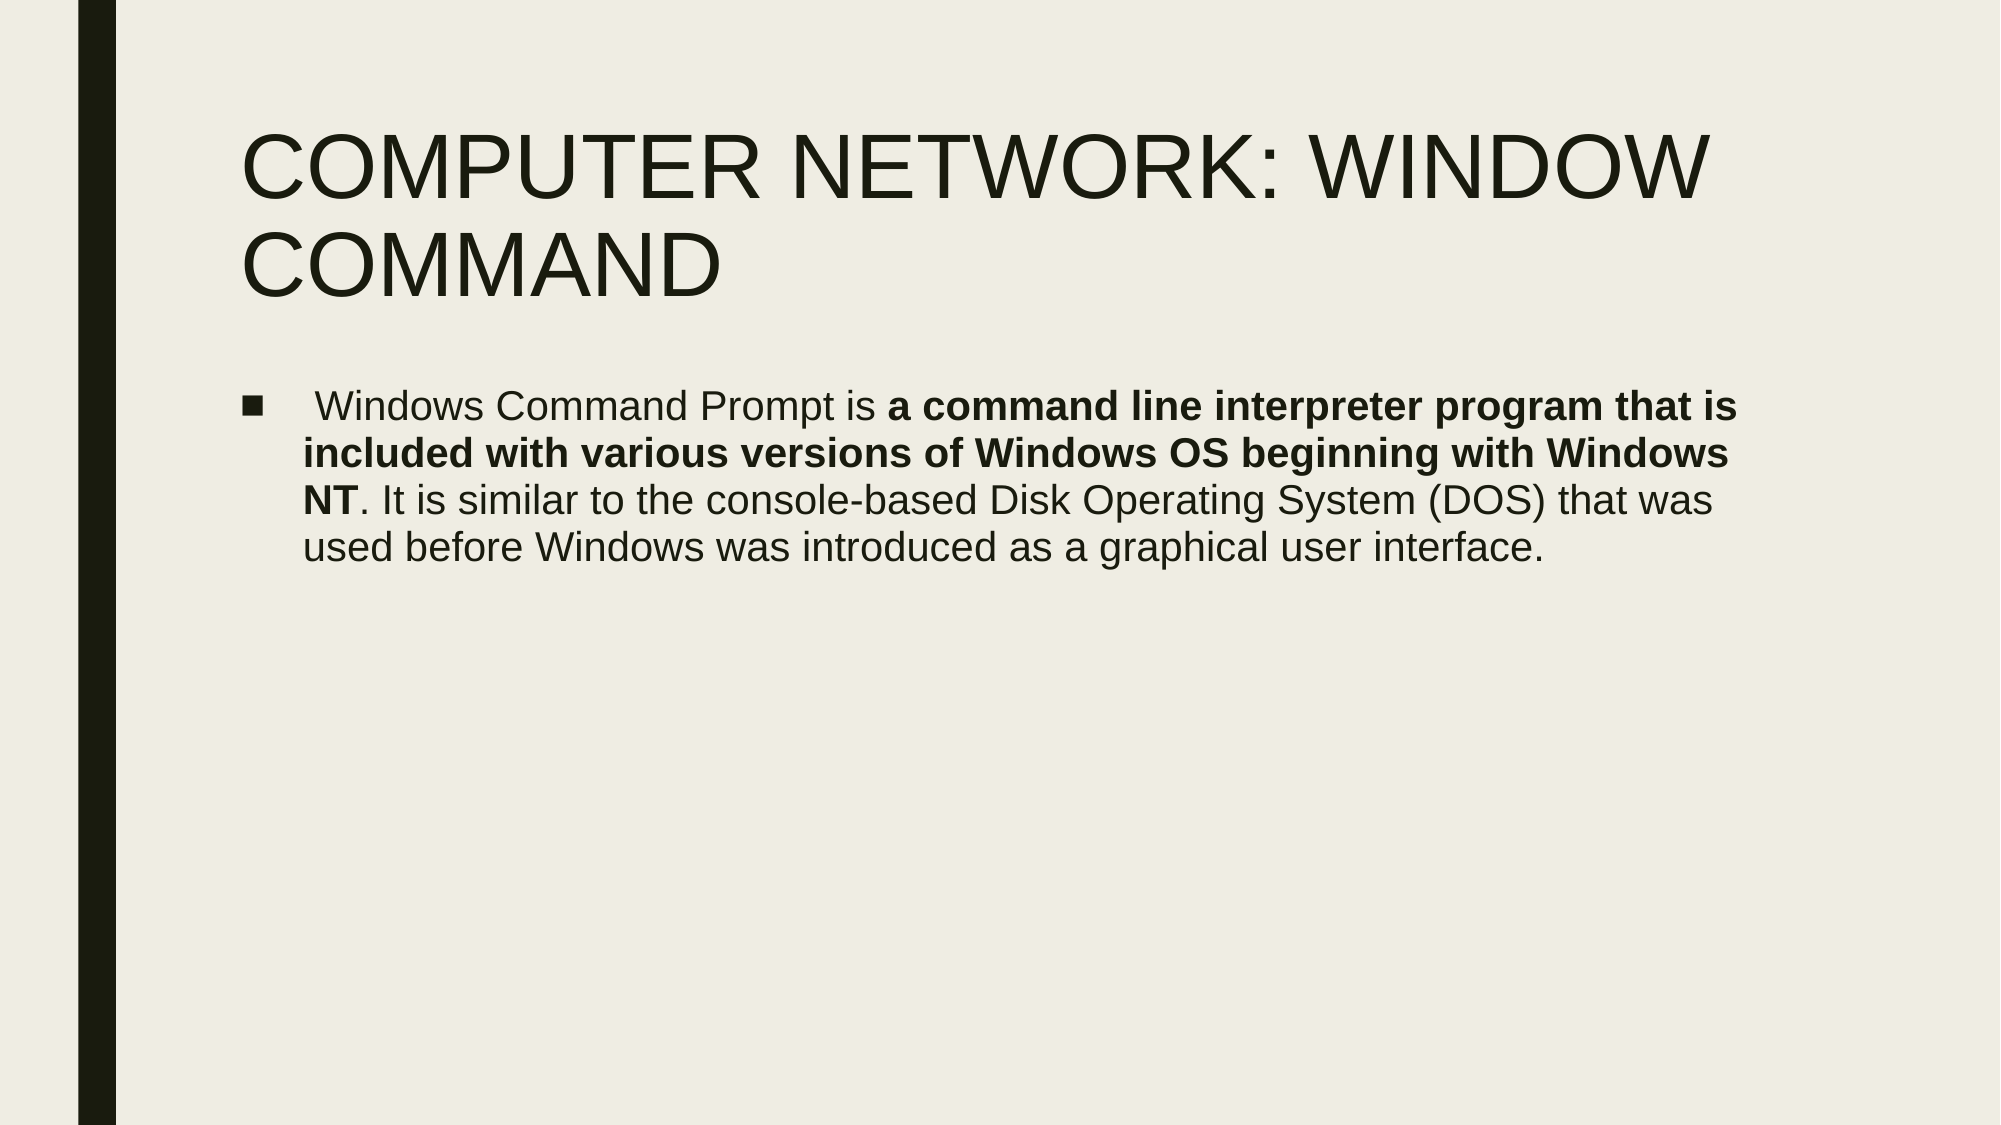

# COMPUTER NETWORK: WINDOW COMMAND
 Windows Command Prompt is a command line interpreter program that is included with various versions of Windows OS beginning with Windows NT. It is similar to the console-based Disk Operating System (DOS) that was used before Windows was introduced as a graphical user interface.